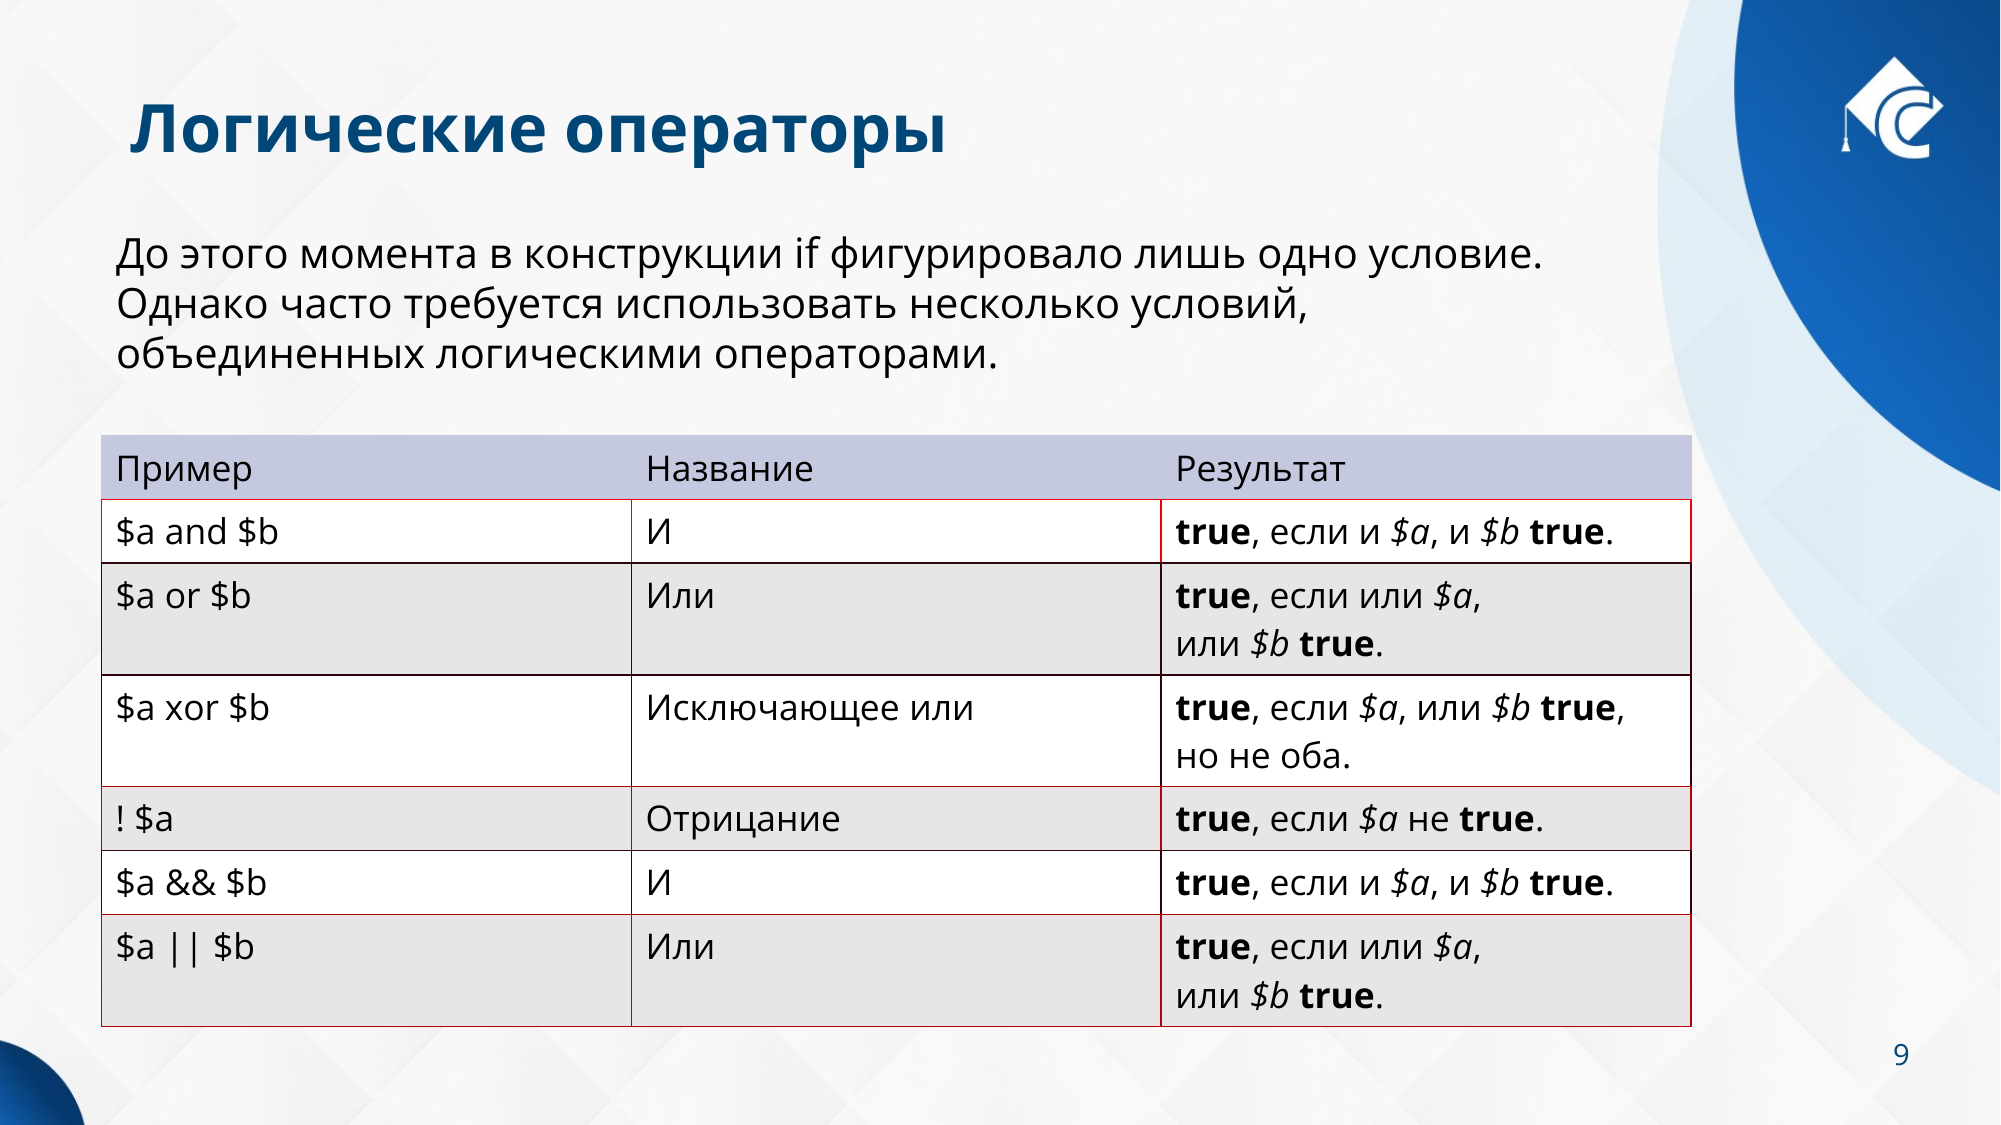

# Логические операторы
До этого момента в конструкции if фигурировало лишь одно условие. Однако часто требуется использовать несколько условий, объединенных логическими операторами.
| Пример | Название | Результат |
| --- | --- | --- |
| $a and $b | И | true, если и $a, и $b true. |
| $a or $b | Или | true, если или $a, или $b true. |
| $a xor $b | Исключающее или | true, если $a, или $b true, но не оба. |
| ! $a | Отрицание | true, если $a не true. |
| $a && $b | И | true, если и $a, и $b true. |
| $a || $b | Или | true, если или $a, или $b true. |
9